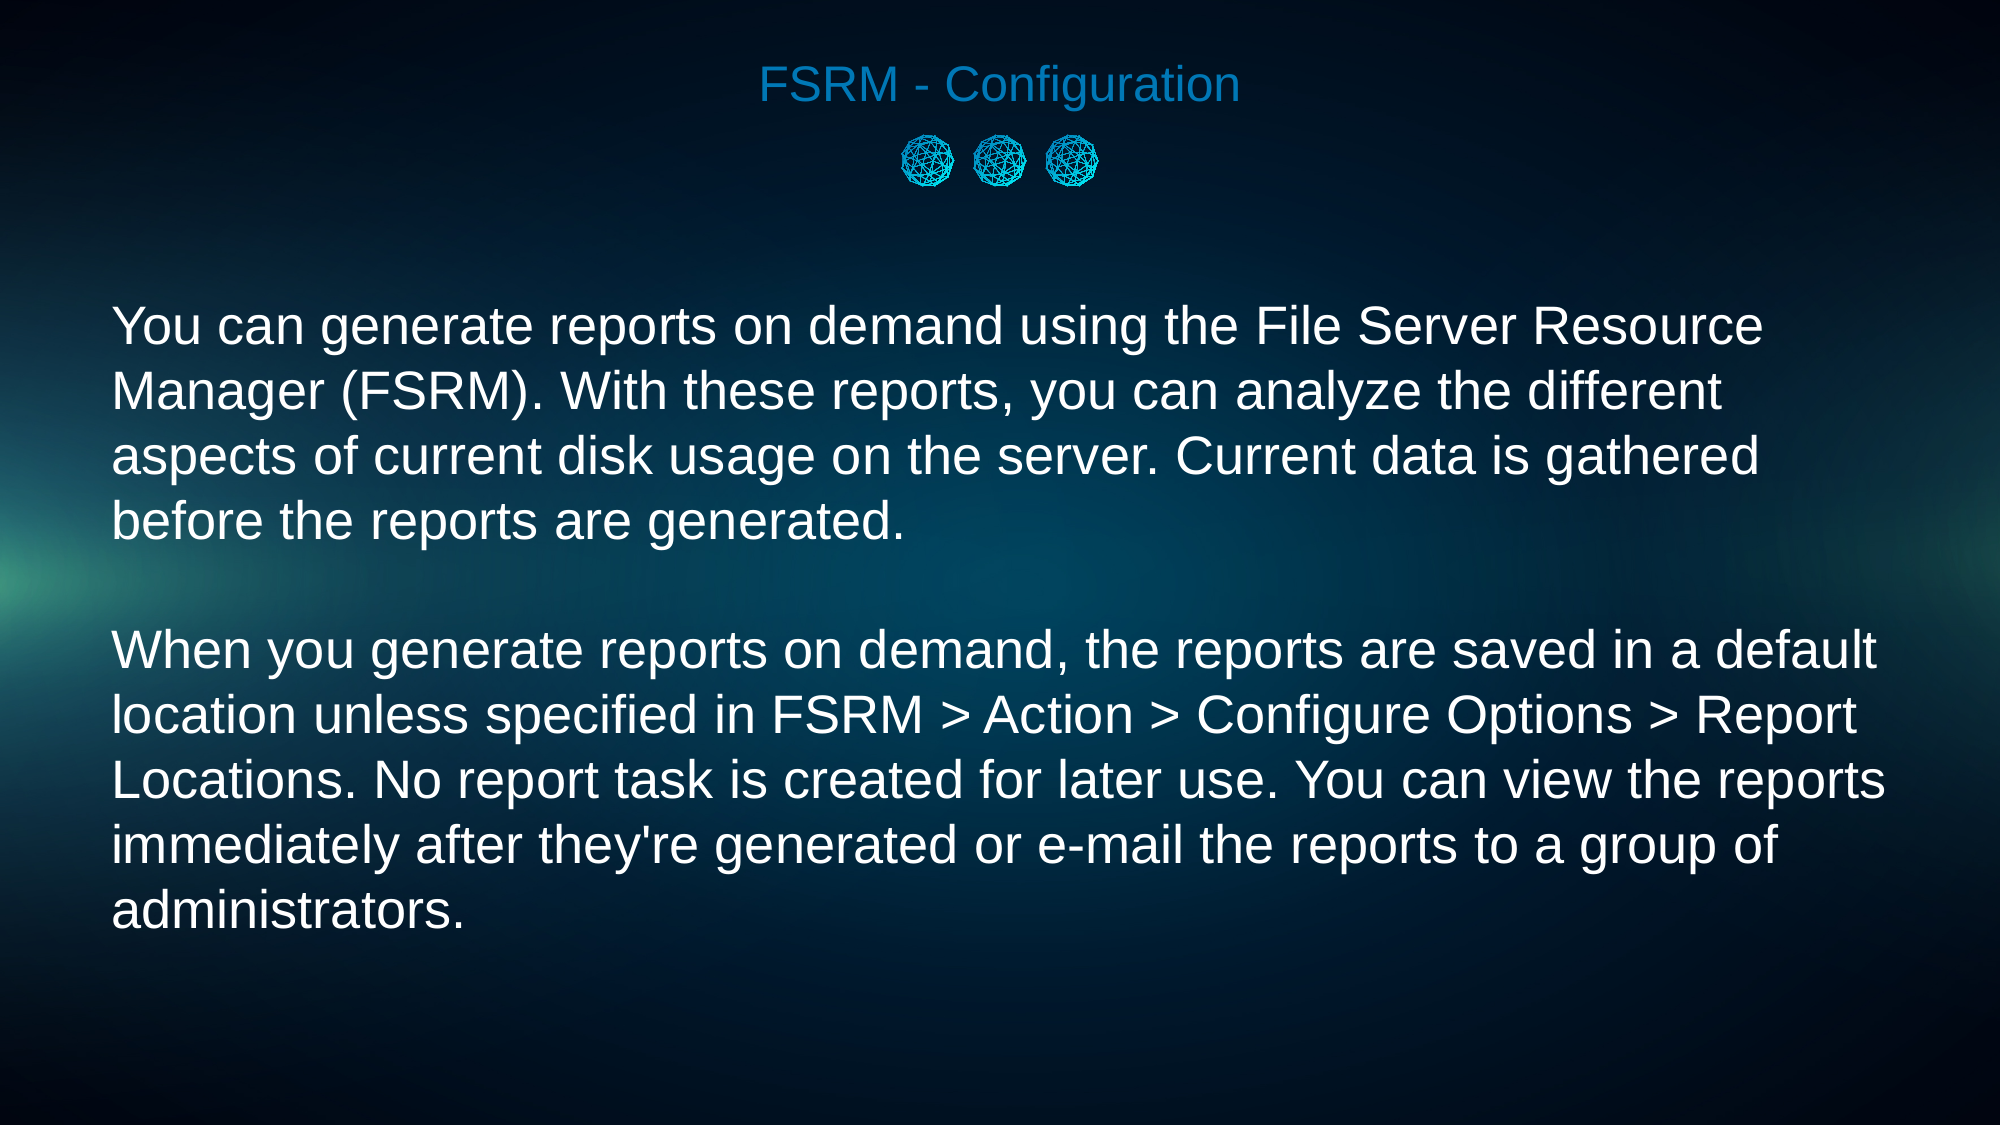

FSRM - Configuration

You can generate reports on demand using the File Server Resource Manager (FSRM). With these reports, you can analyze the different aspects of current disk usage on the server. Current data is gathered before the reports are generated.

When you generate reports on demand, the reports are saved in a default location unless specified in FSRM > Action > Configure Options > Report Locations. No report task is created for later use. You can view the reports immediately after they're generated or e-mail the reports to a group of administrators.